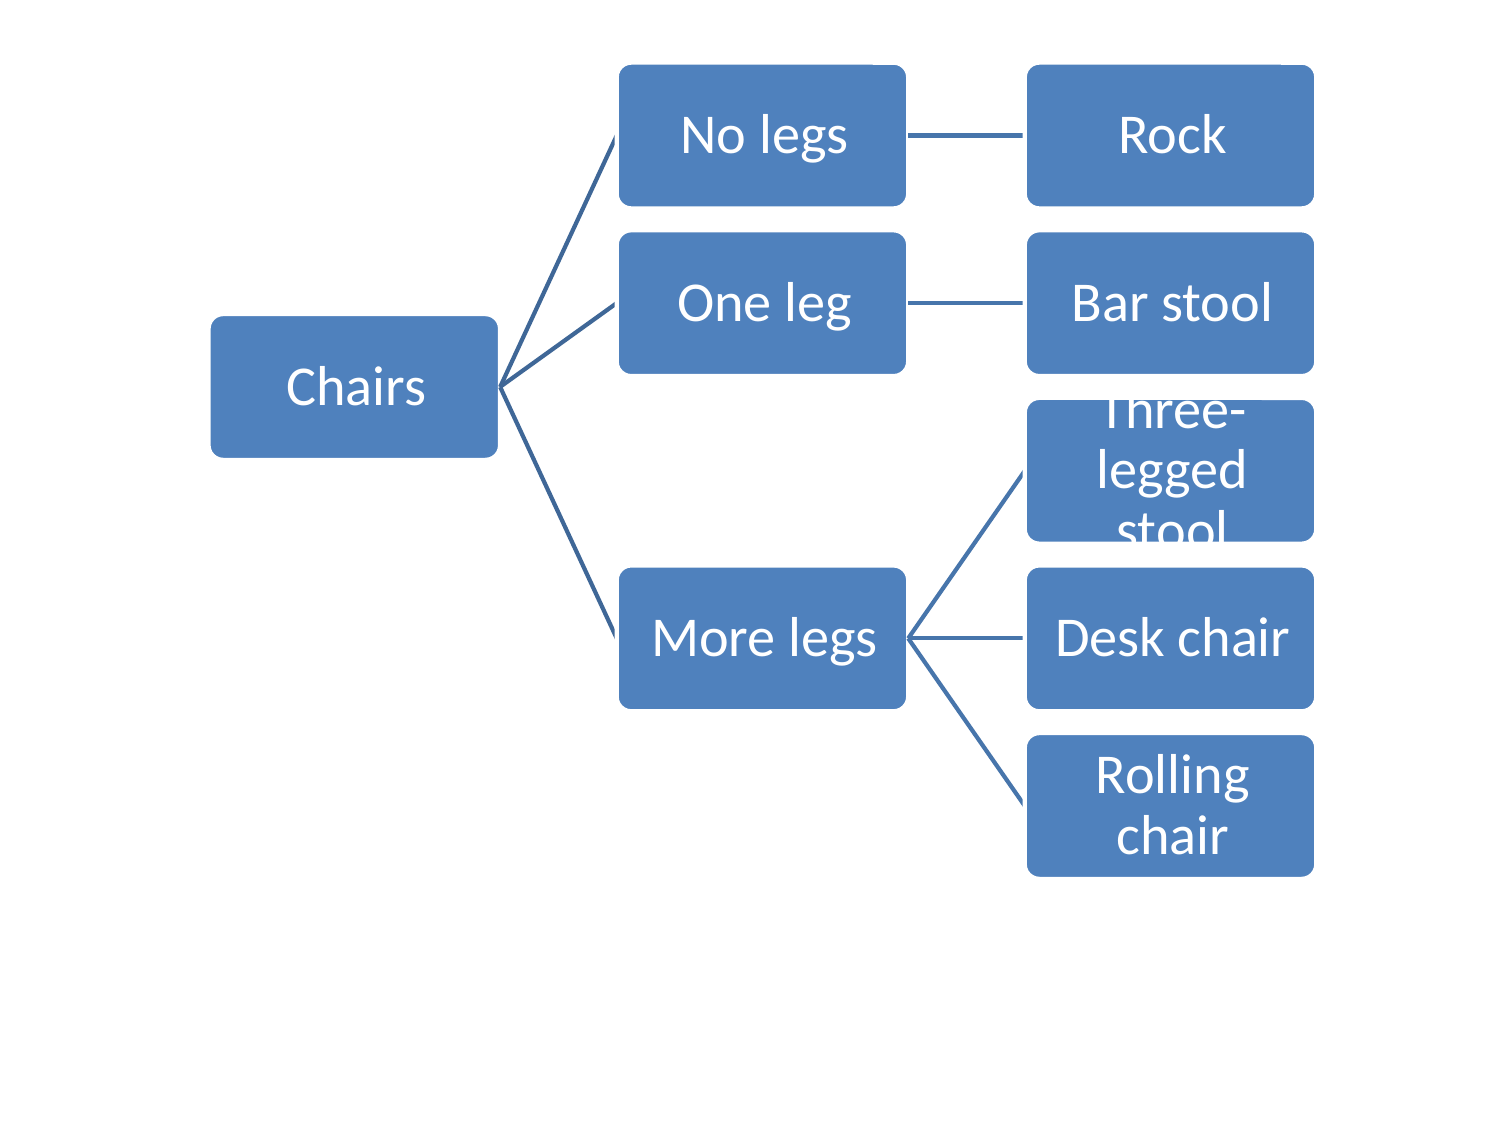

Chairs

No legs

Rock

One leg

Bar stool

More legs

Three-legged stool

Desk chair

Rolling chair